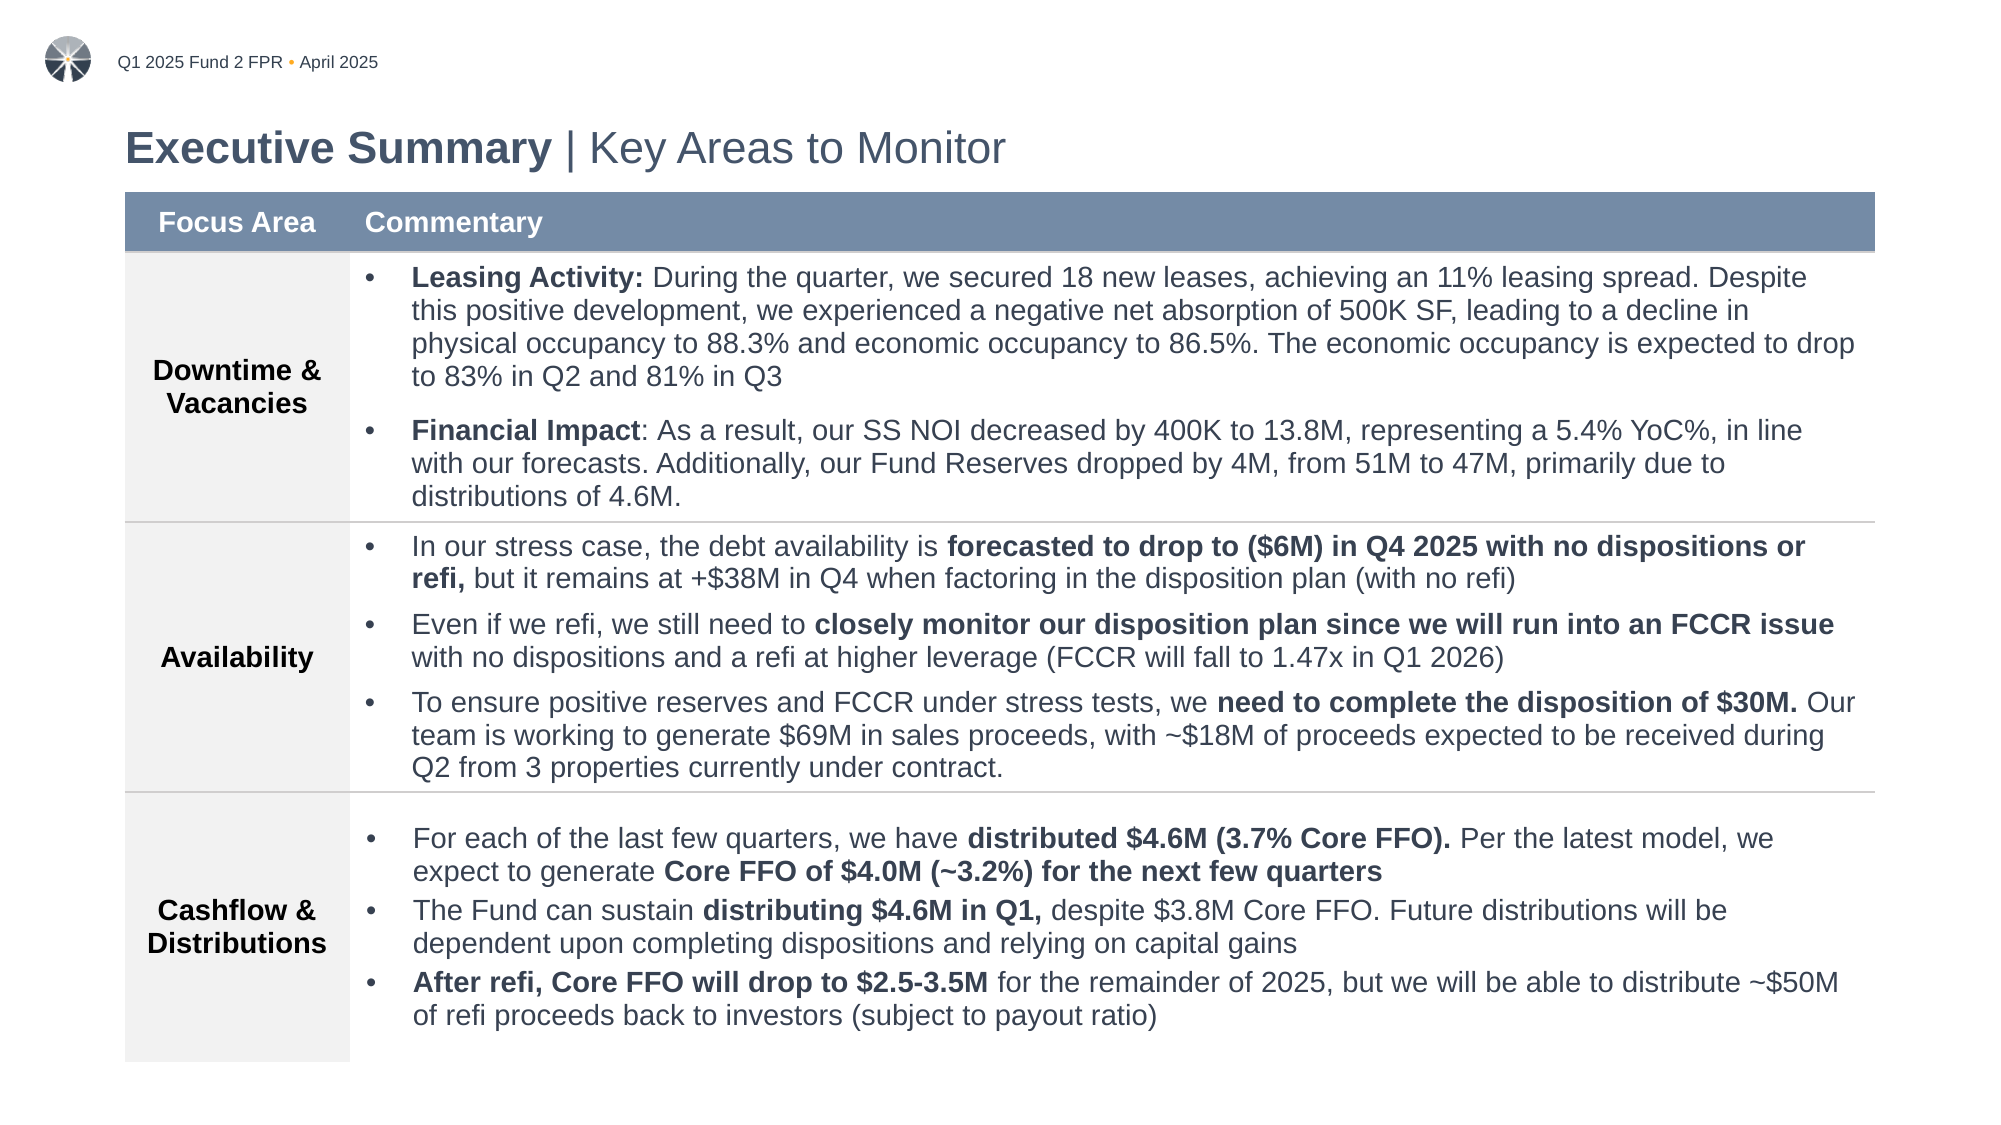

# Executive Summary | Key Areas to Monitor
| Focus Area | Commentary |
| --- | --- |
| Downtime & Vacancies | Leasing Activity: During the quarter, we secured 18 new leases, achieving an 11% leasing spread. Despite this positive development, we experienced a negative net absorption of 500K SF, leading to a decline in physical occupancy to 88.3% and economic occupancy to 86.5%. The economic occupancy is expected to drop to 83% in Q2 and 81% in Q3 Financial Impact: As a result, our SS NOI decreased by 400K to 13.8M, representing a 5.4% YoC%, in line with our forecasts. Additionally, our Fund Reserves dropped by 4M, from 51M to 47M, primarily due to distributions of 4.6M. |
| Availability | In our stress case, the debt availability is forecasted to drop to ($6M) in Q4 2025 with no dispositions or refi, but it remains at +$38M in Q4 when factoring in the disposition plan (with no refi) Even if we refi, we still need to closely monitor our disposition plan since we will run into an FCCR issue with no dispositions and a refi at higher leverage (FCCR will fall to 1.47x in Q1 2026) To ensure positive reserves and FCCR under stress tests, we need to complete the disposition of $30M. Our team is working to generate $69M in sales proceeds, with ~$18M of proceeds expected to be received during Q2 from 3 properties currently under contract. |
| Cashflow & Distributions | For each of the last few quarters, we have distributed $4.6M (3.7% Core FFO). Per the latest model, we expect to generate Core FFO of $4.0M (~3.2%) for the next few quarters The Fund can sustain distributing $4.6M in Q1, despite $3.8M Core FFO. Future distributions will be dependent upon completing dispositions and relying on capital gains After refi, Core FFO will drop to $2.5-3.5M for the remainder of 2025, but we will be able to distribute ~$50M of refi proceeds back to investors (subject to payout ratio) |